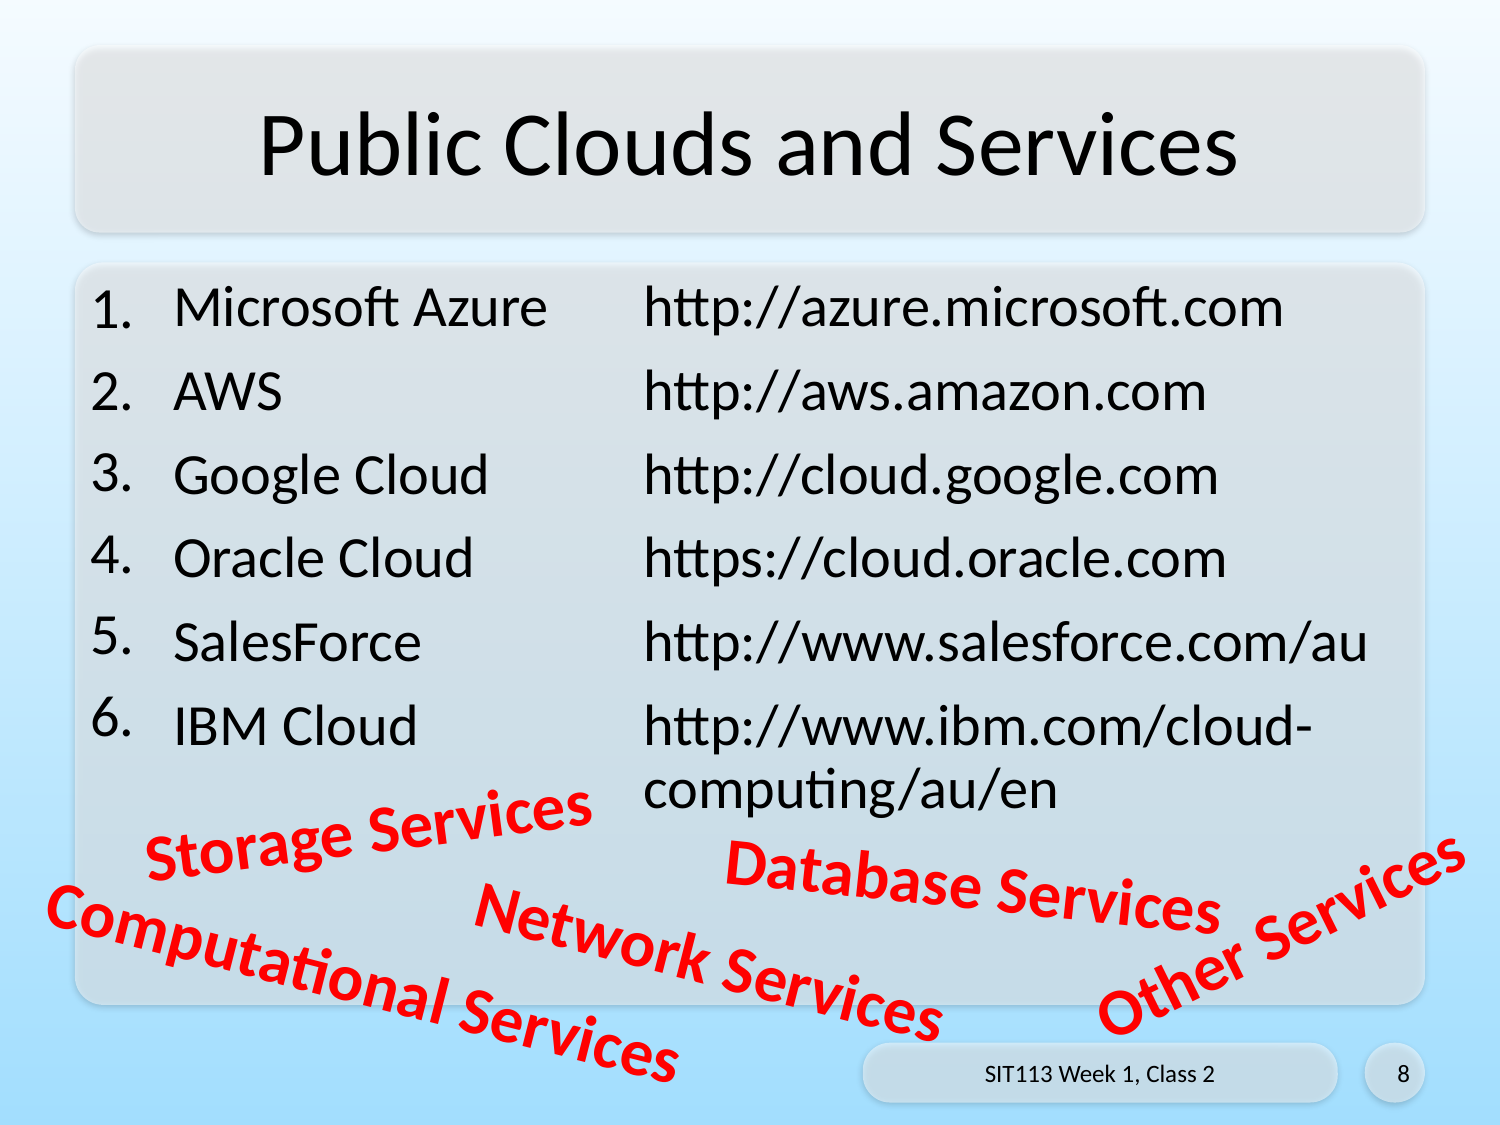

# Public Clouds and Services

Microsoft Azure	http://azure.microsoft.com
AWS	http://aws.amazon.com
Google Cloud	http://cloud.google.com
Oracle Cloud	https://cloud.oracle.com
SalesForce	http://www.salesforce.com/au
IBM Cloud	http://www.ibm.com/cloud-computing/au/en
Storage Services
Database Services
Other Services
Network Services
Computational Services
SIT113 Week 1, Class 2
8